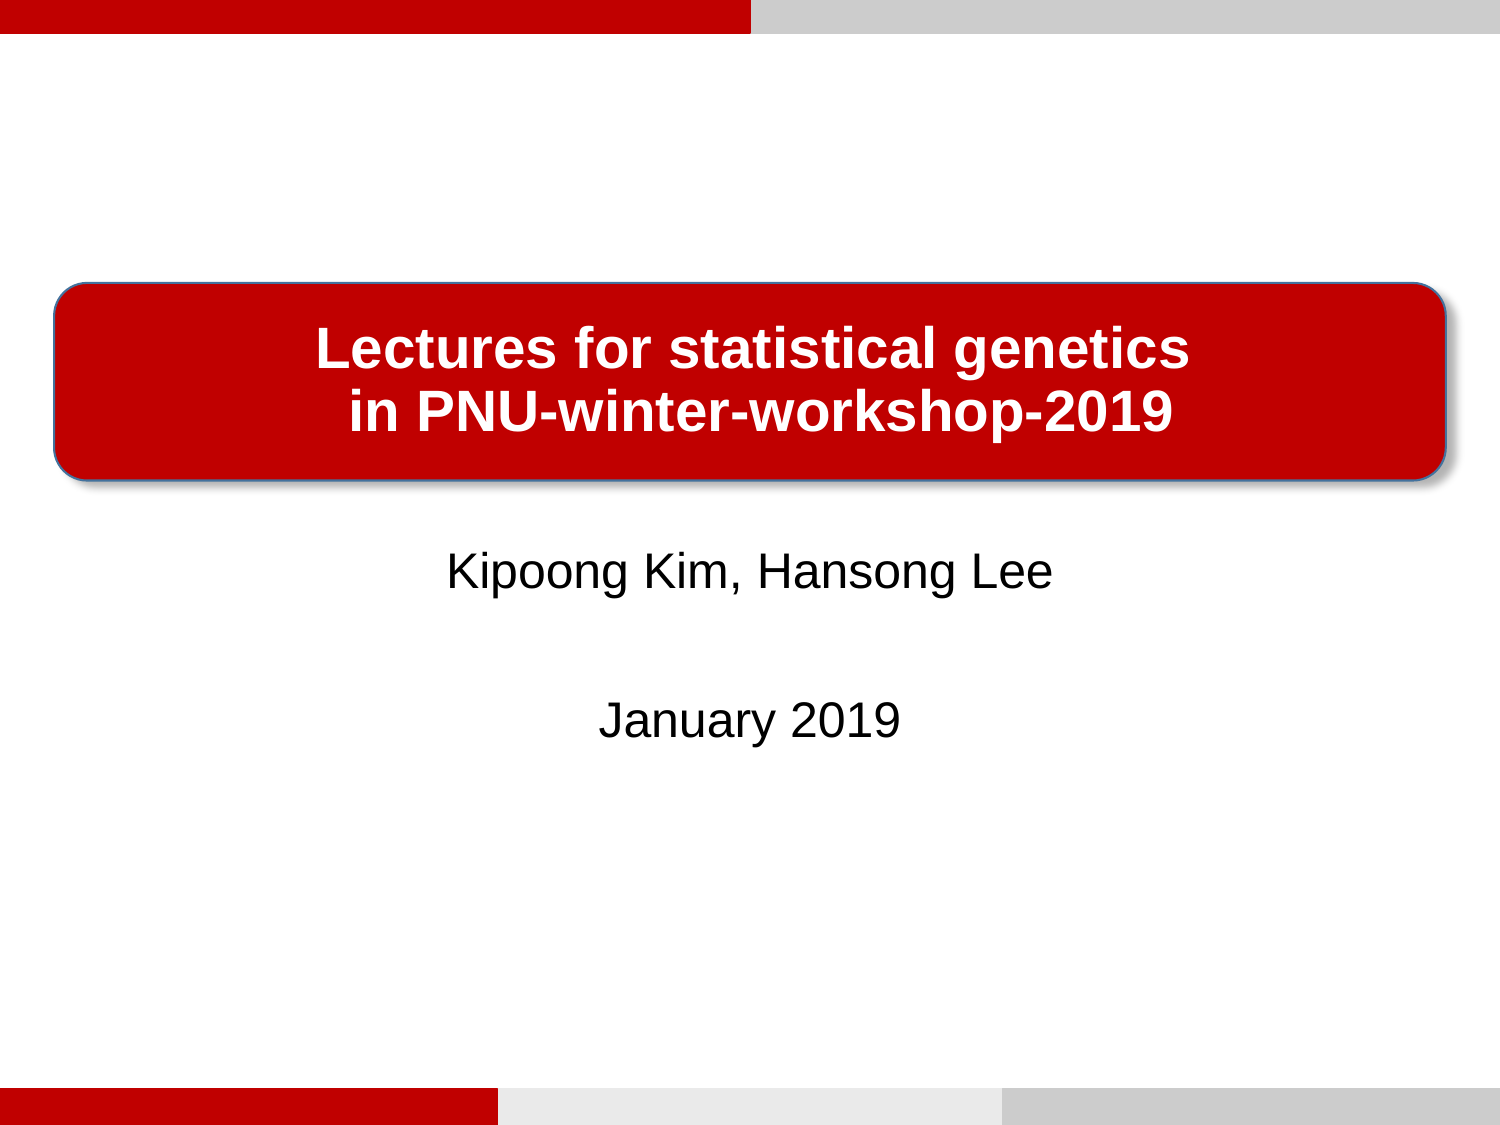

# Lectures for statistical genetics in PNU-winter-workshop-2019
Kipoong Kim, Hansong Lee

January 2019